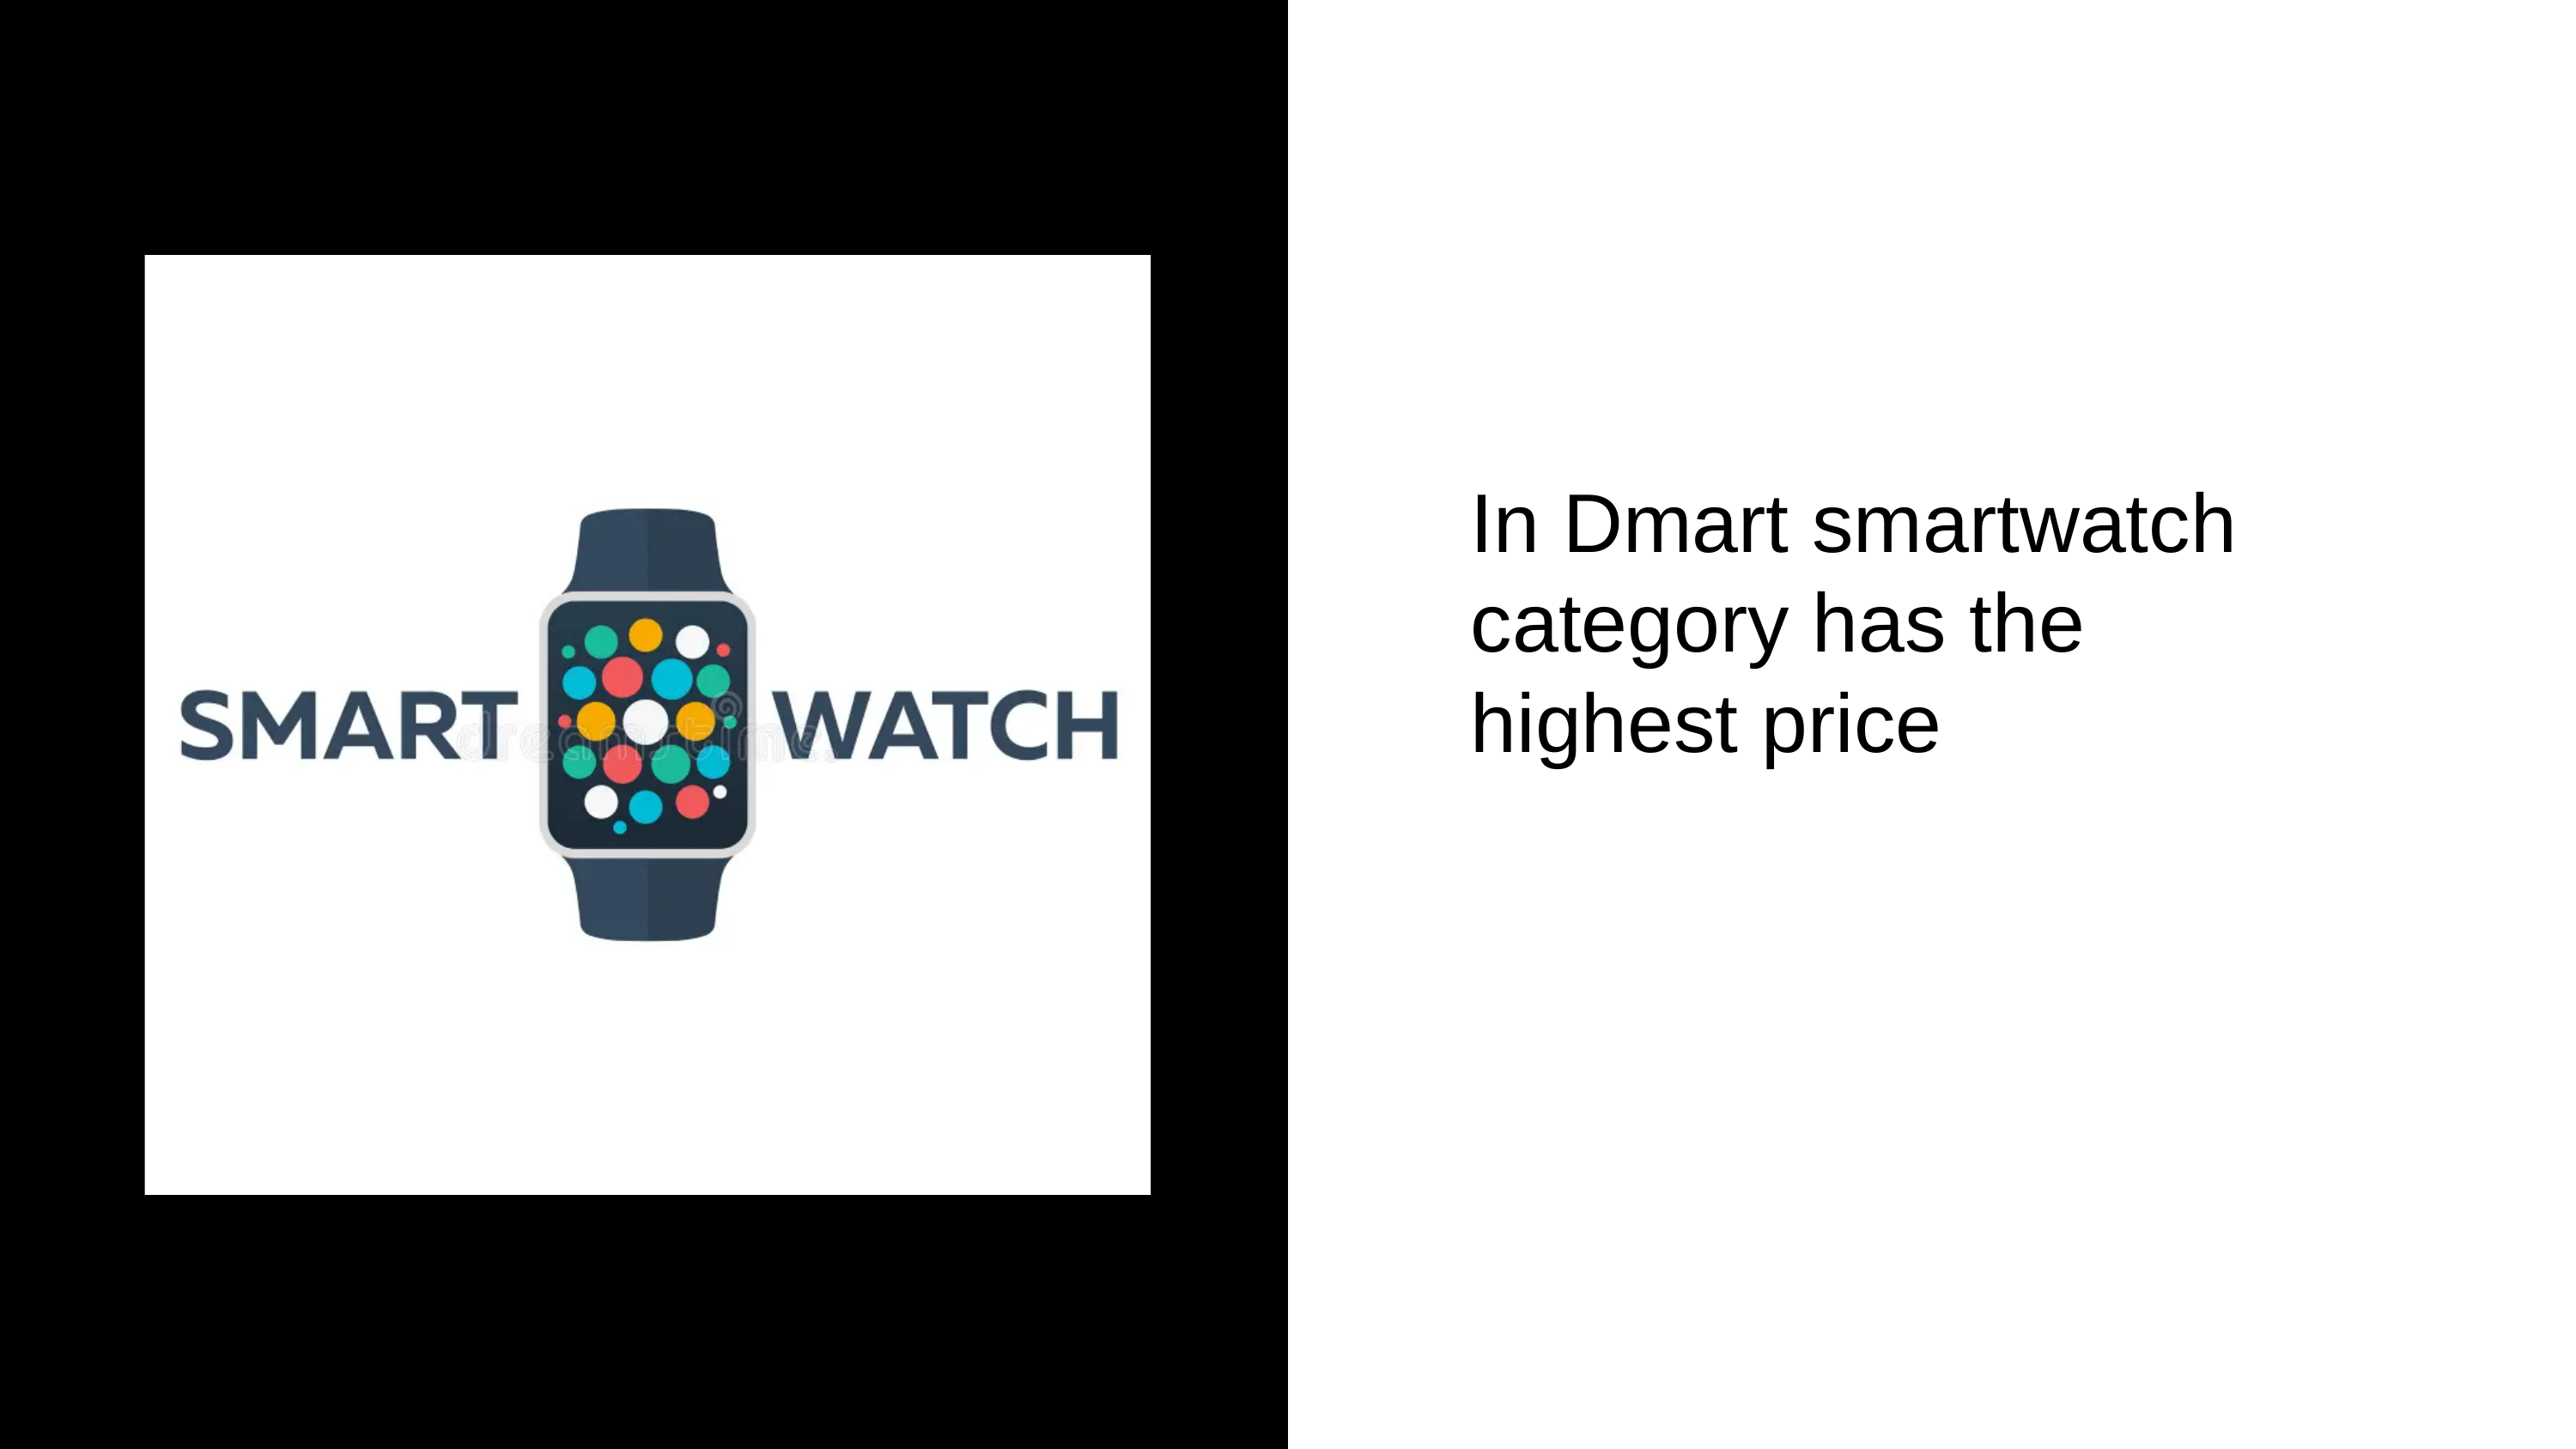

In Dmart smartwatch category has the highest price